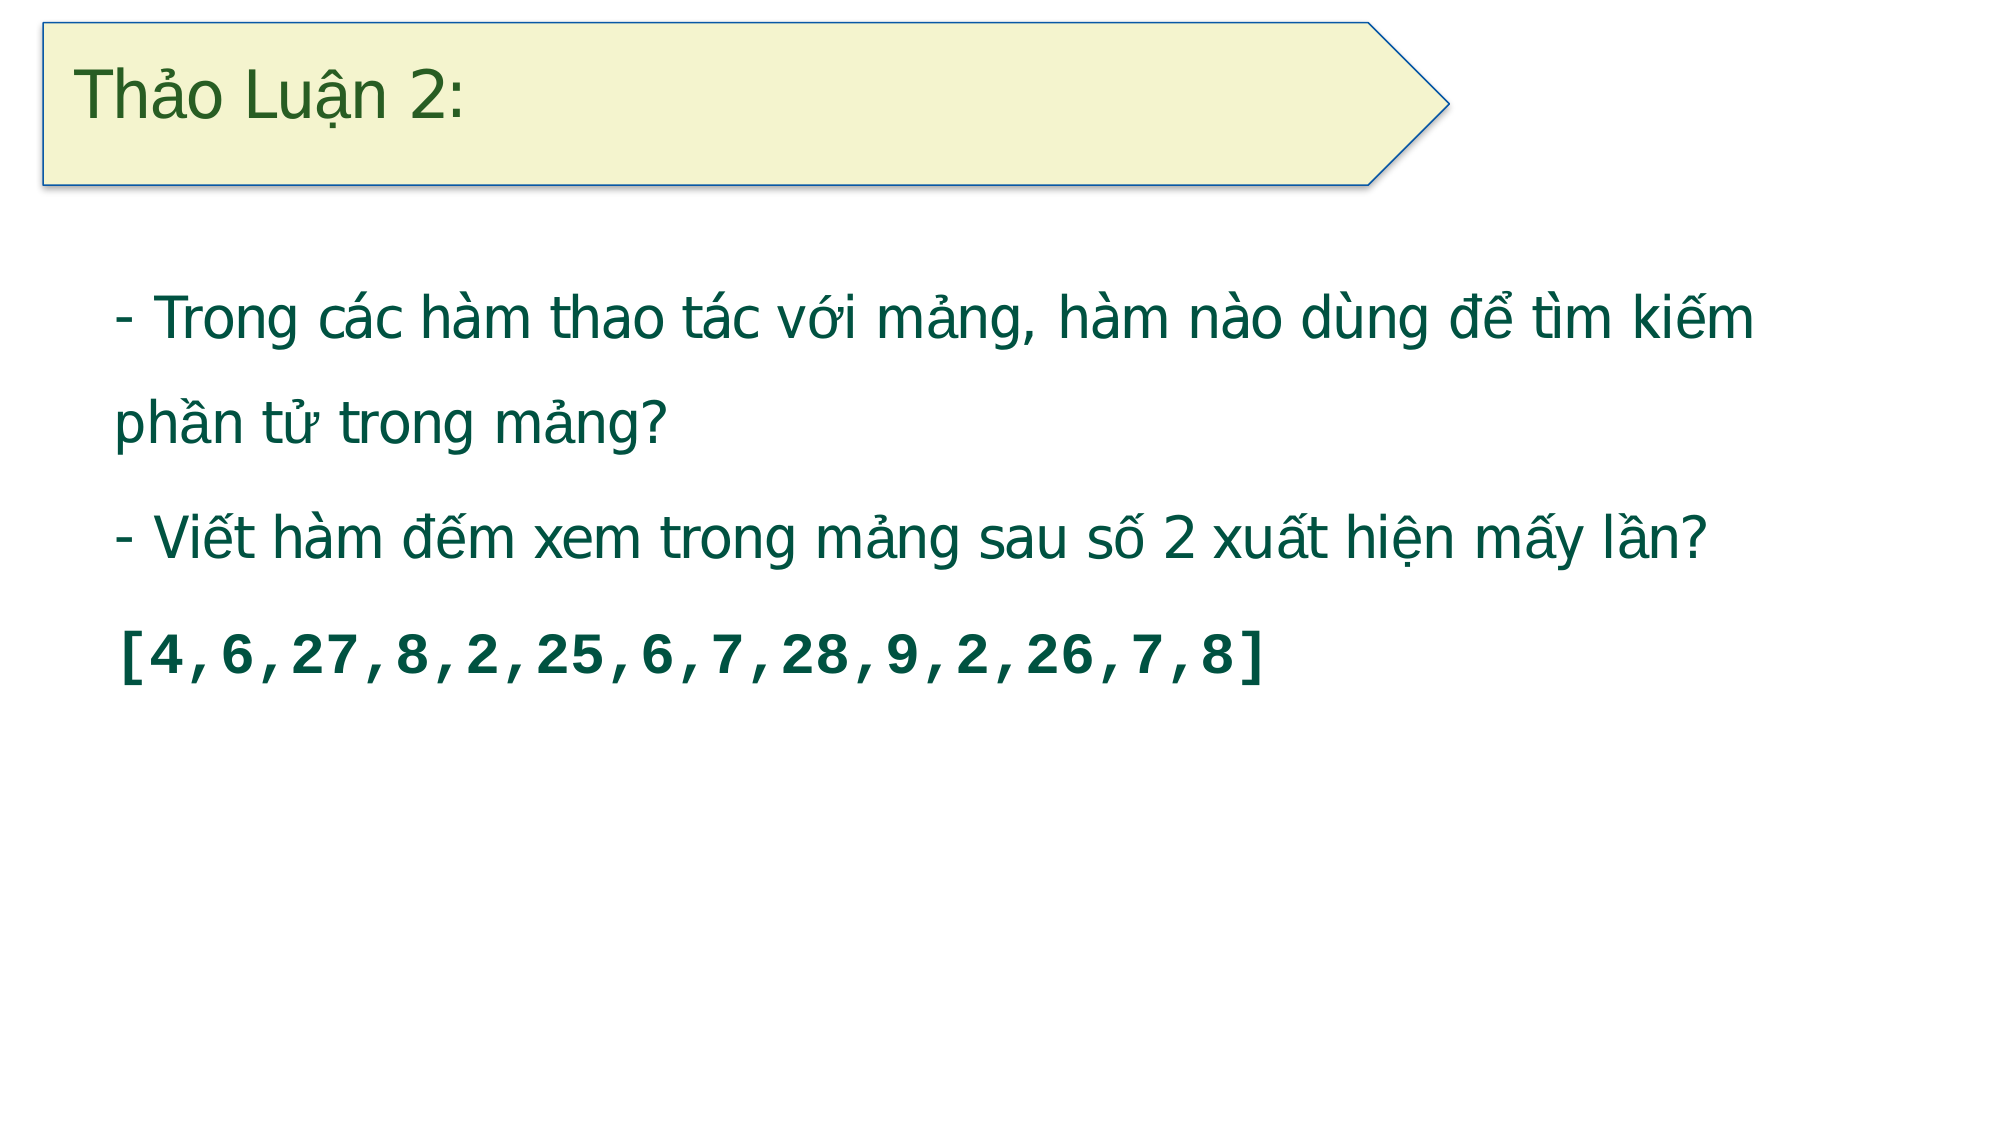

# Thảo Luận 2:
- Trong các hàm thao tác với mảng, hàm nào dùng để tìm kiếm phần tử trong mảng?
- Viết hàm đếm xem trong mảng sau số 2 xuất hiện mấy lần?
[4,6,27,8,2,25,6,7,28,9,2,26,7,8]